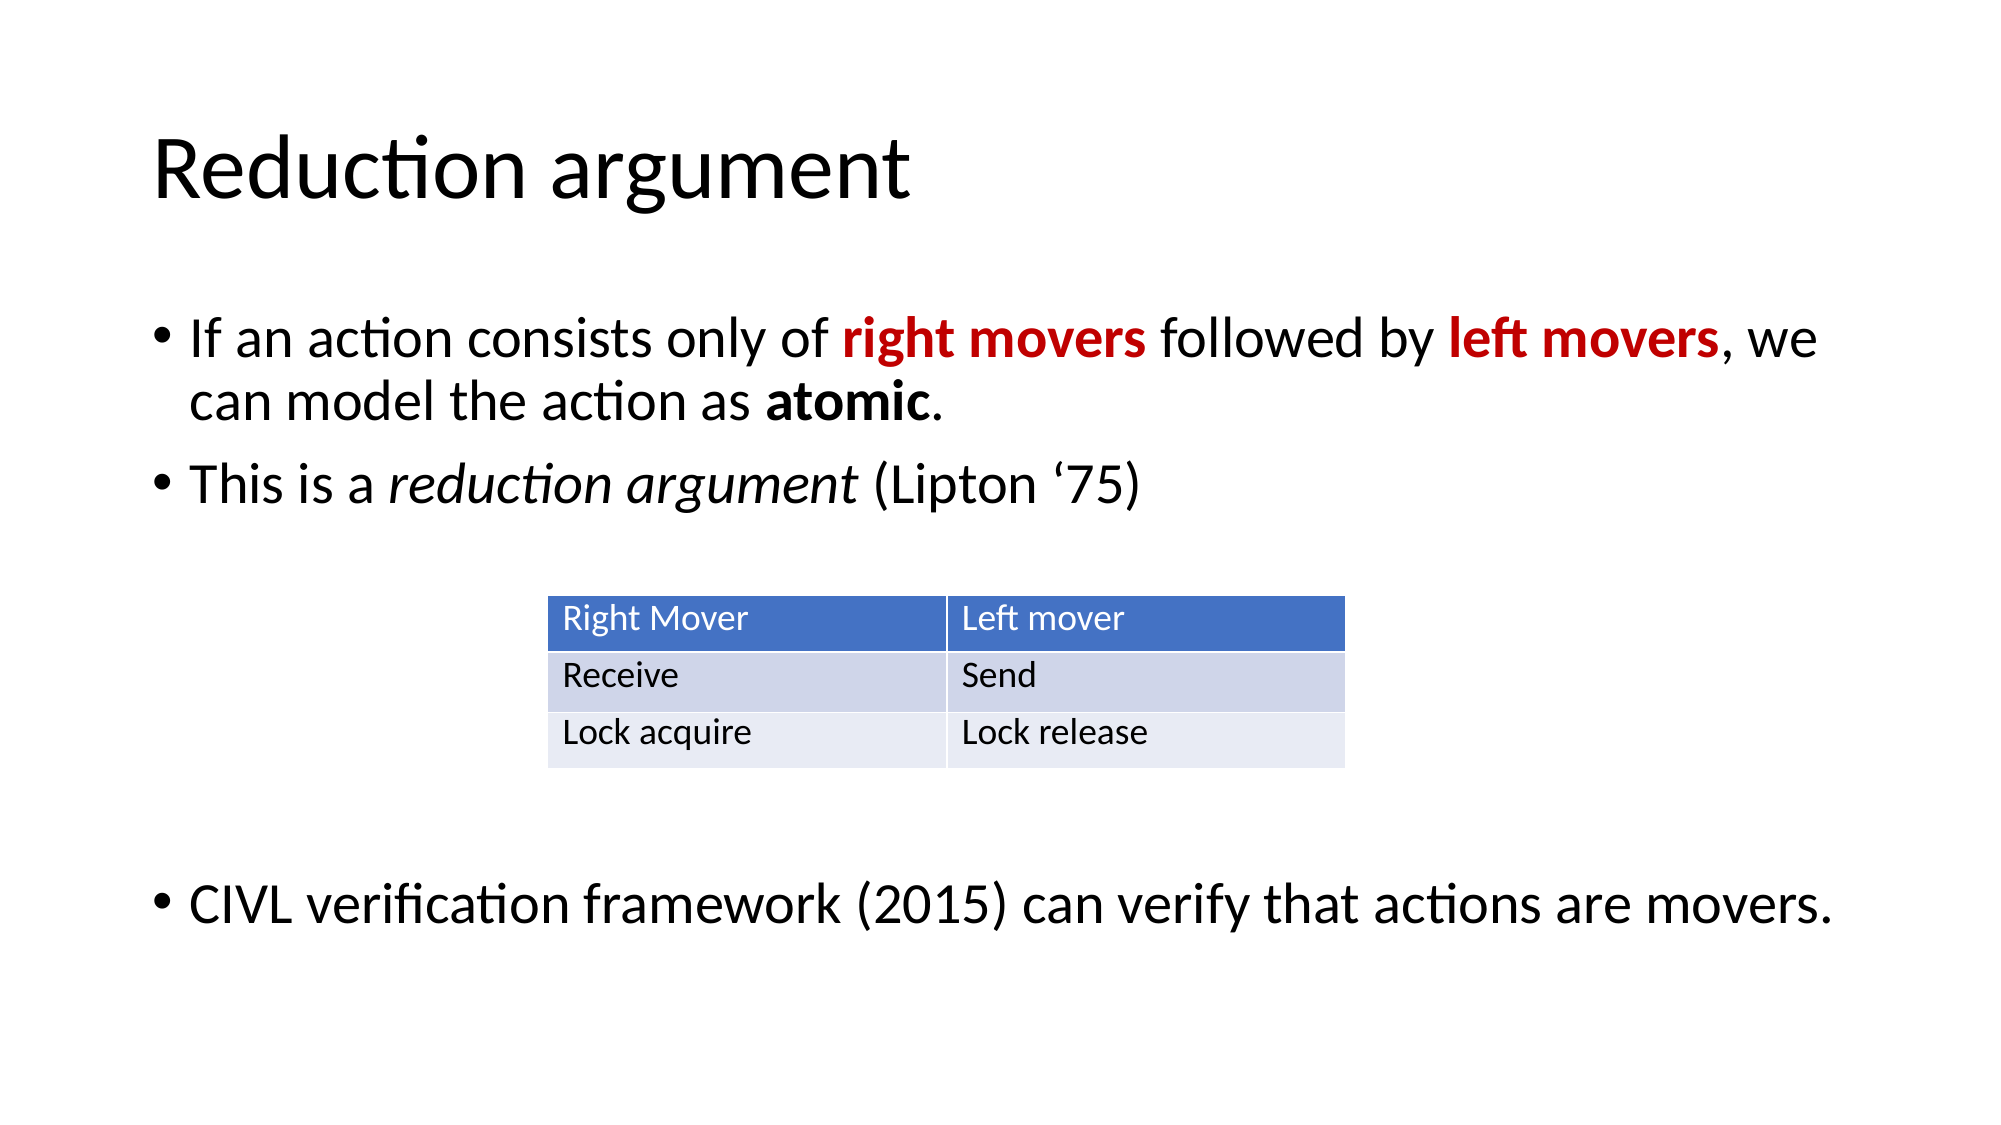

# Reduction argument
If an action consists only of right movers followed by left movers, we can model the action as atomic.
This is a reduction argument (Lipton ‘75)

CIVL verification framework (2015) can verify that actions are movers.
| Right Mover | Left mover |
| --- | --- |
| Receive | Send |
| Lock acquire | Lock release |
| Right Mover | Left mover |
| --- | --- |
| Receive | Send |